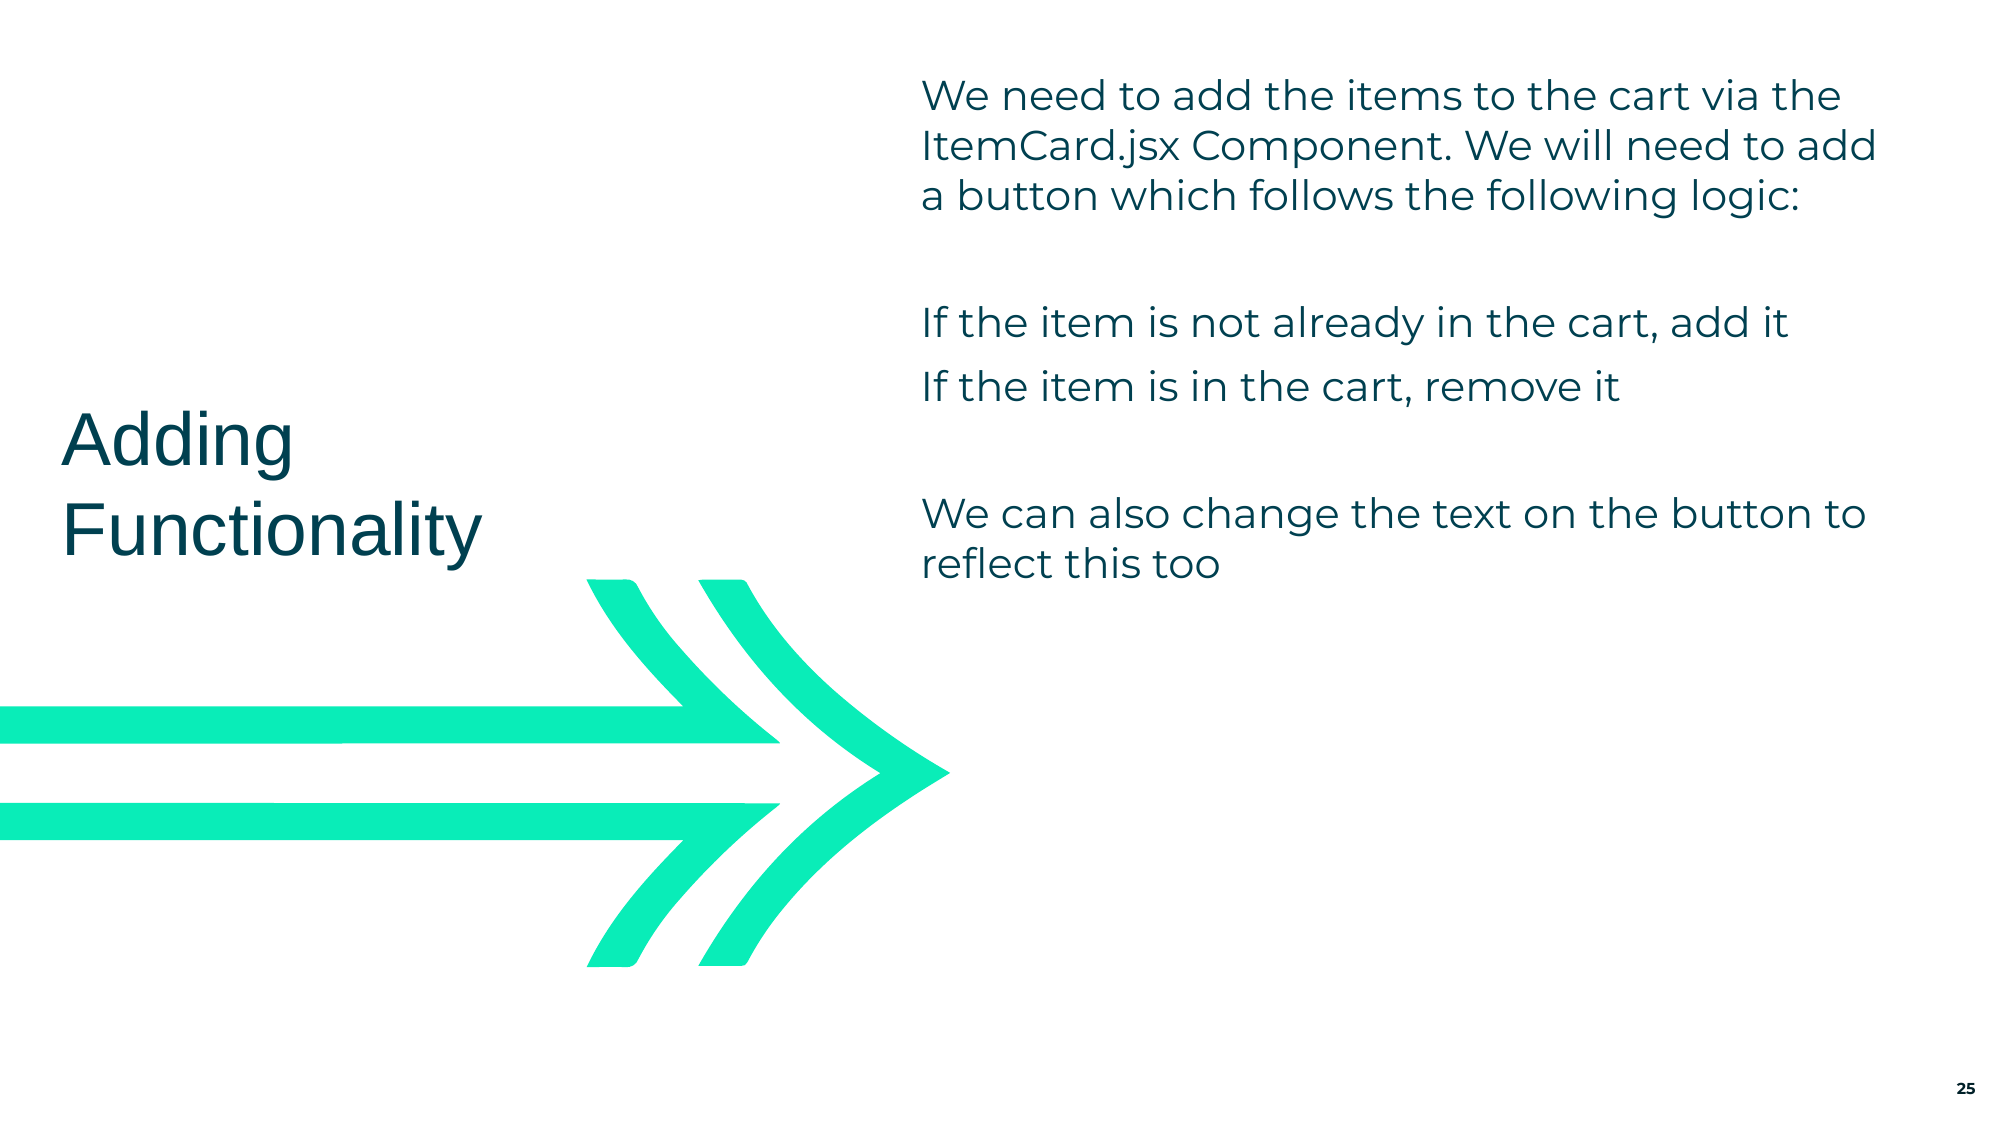

We need to add the items to the cart via the ItemCard.jsx Component. We will need to add a button which follows the following logic:

If the item is not already in the cart, add it
If the item is in the cart, remove it

We can also change the text on the button to reflect this too

Adding Functionality
25